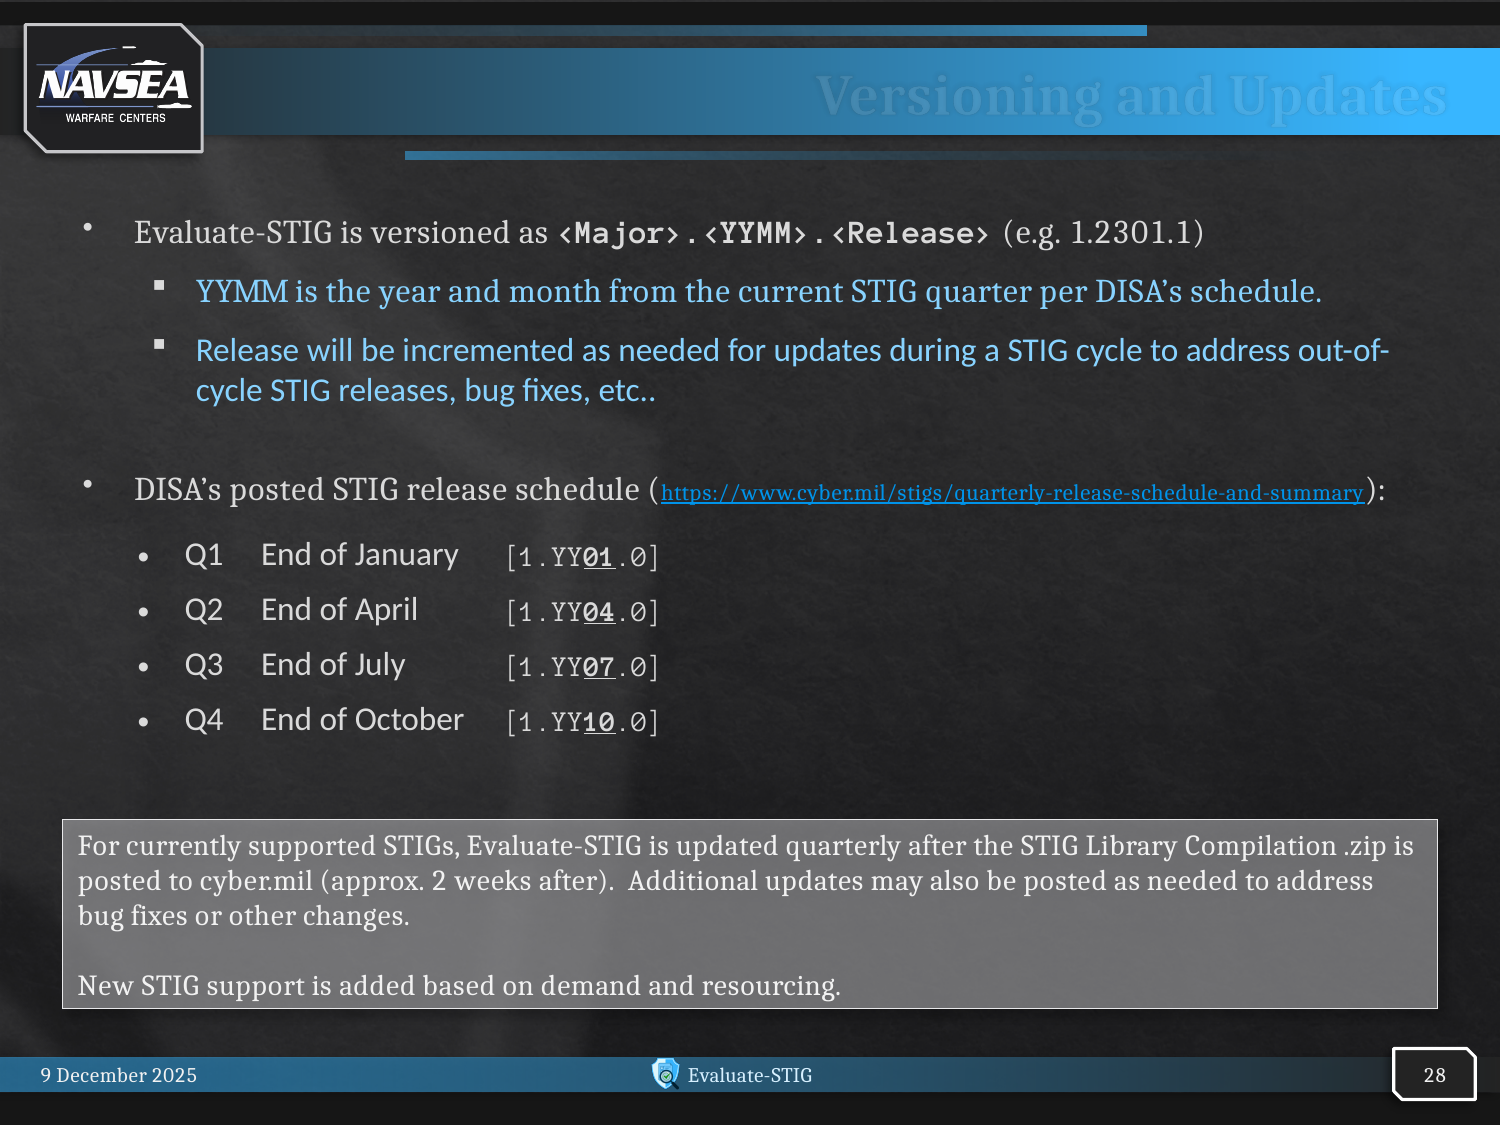

# Versioning and Updates
Evaluate-STIG is versioned as <Major>.<YYMM>.<Release> (e.g. 1.2301.1)
YYMM is the year and month from the current STIG quarter per DISA’s schedule.
Release will be incremented as needed for updates during a STIG cycle to address out-of-cycle STIG releases, bug fixes, etc..
DISA’s posted STIG release schedule (https://www.cyber.mil/stigs/quarterly-release-schedule-and-summary):

| Q1 | End of January | [1.YY01.0] |
| --- | --- | --- |
| Q2 | End of April | [1.YY04.0] |
| Q3 | End of July | [1.YY07.0] |
| Q4 | End of October | [1.YY10.0] |
For currently supported STIGs, Evaluate-STIG is updated quarterly after the STIG Library Compilation .zip is posted to cyber.mil (approx. 2 weeks after).  Additional updates may also be posted as needed to address bug fixes or other changes.

New STIG support is added based on demand and resourcing.
28
9 December 2025